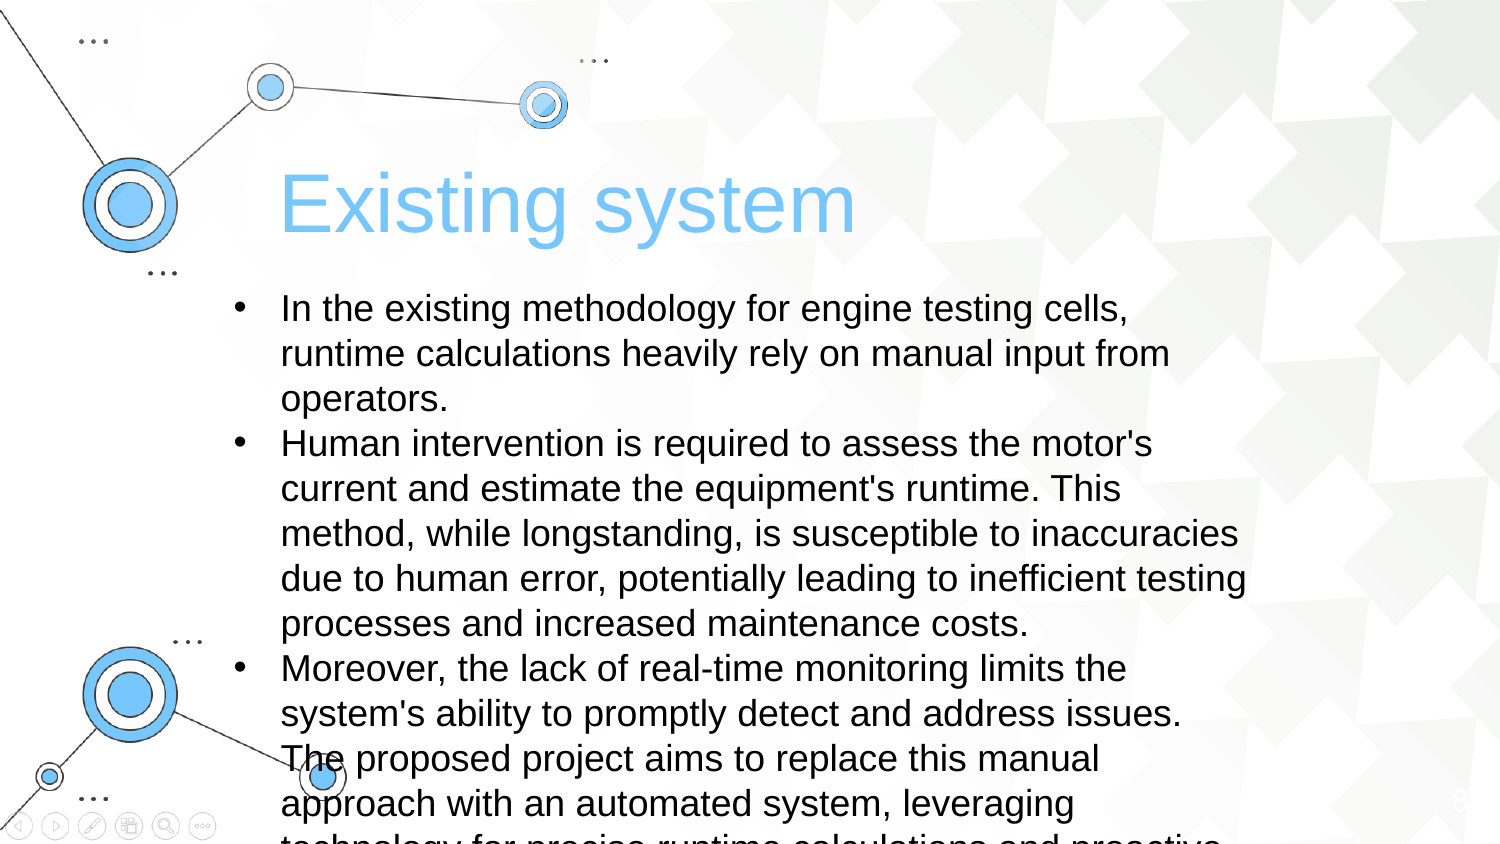

Existing system
In the existing methodology for engine testing cells, runtime calculations heavily rely on manual input from operators.
Human intervention is required to assess the motor's current and estimate the equipment's runtime. This method, while longstanding, is susceptible to inaccuracies due to human error, potentially leading to inefficient testing processes and increased maintenance costs.
Moreover, the lack of real-time monitoring limits the system's ability to promptly detect and address issues. The proposed project aims to replace this manual approach with an automated system, leveraging technology for precise runtime calculations and proactive maintenance in engine testing environments.
8
8